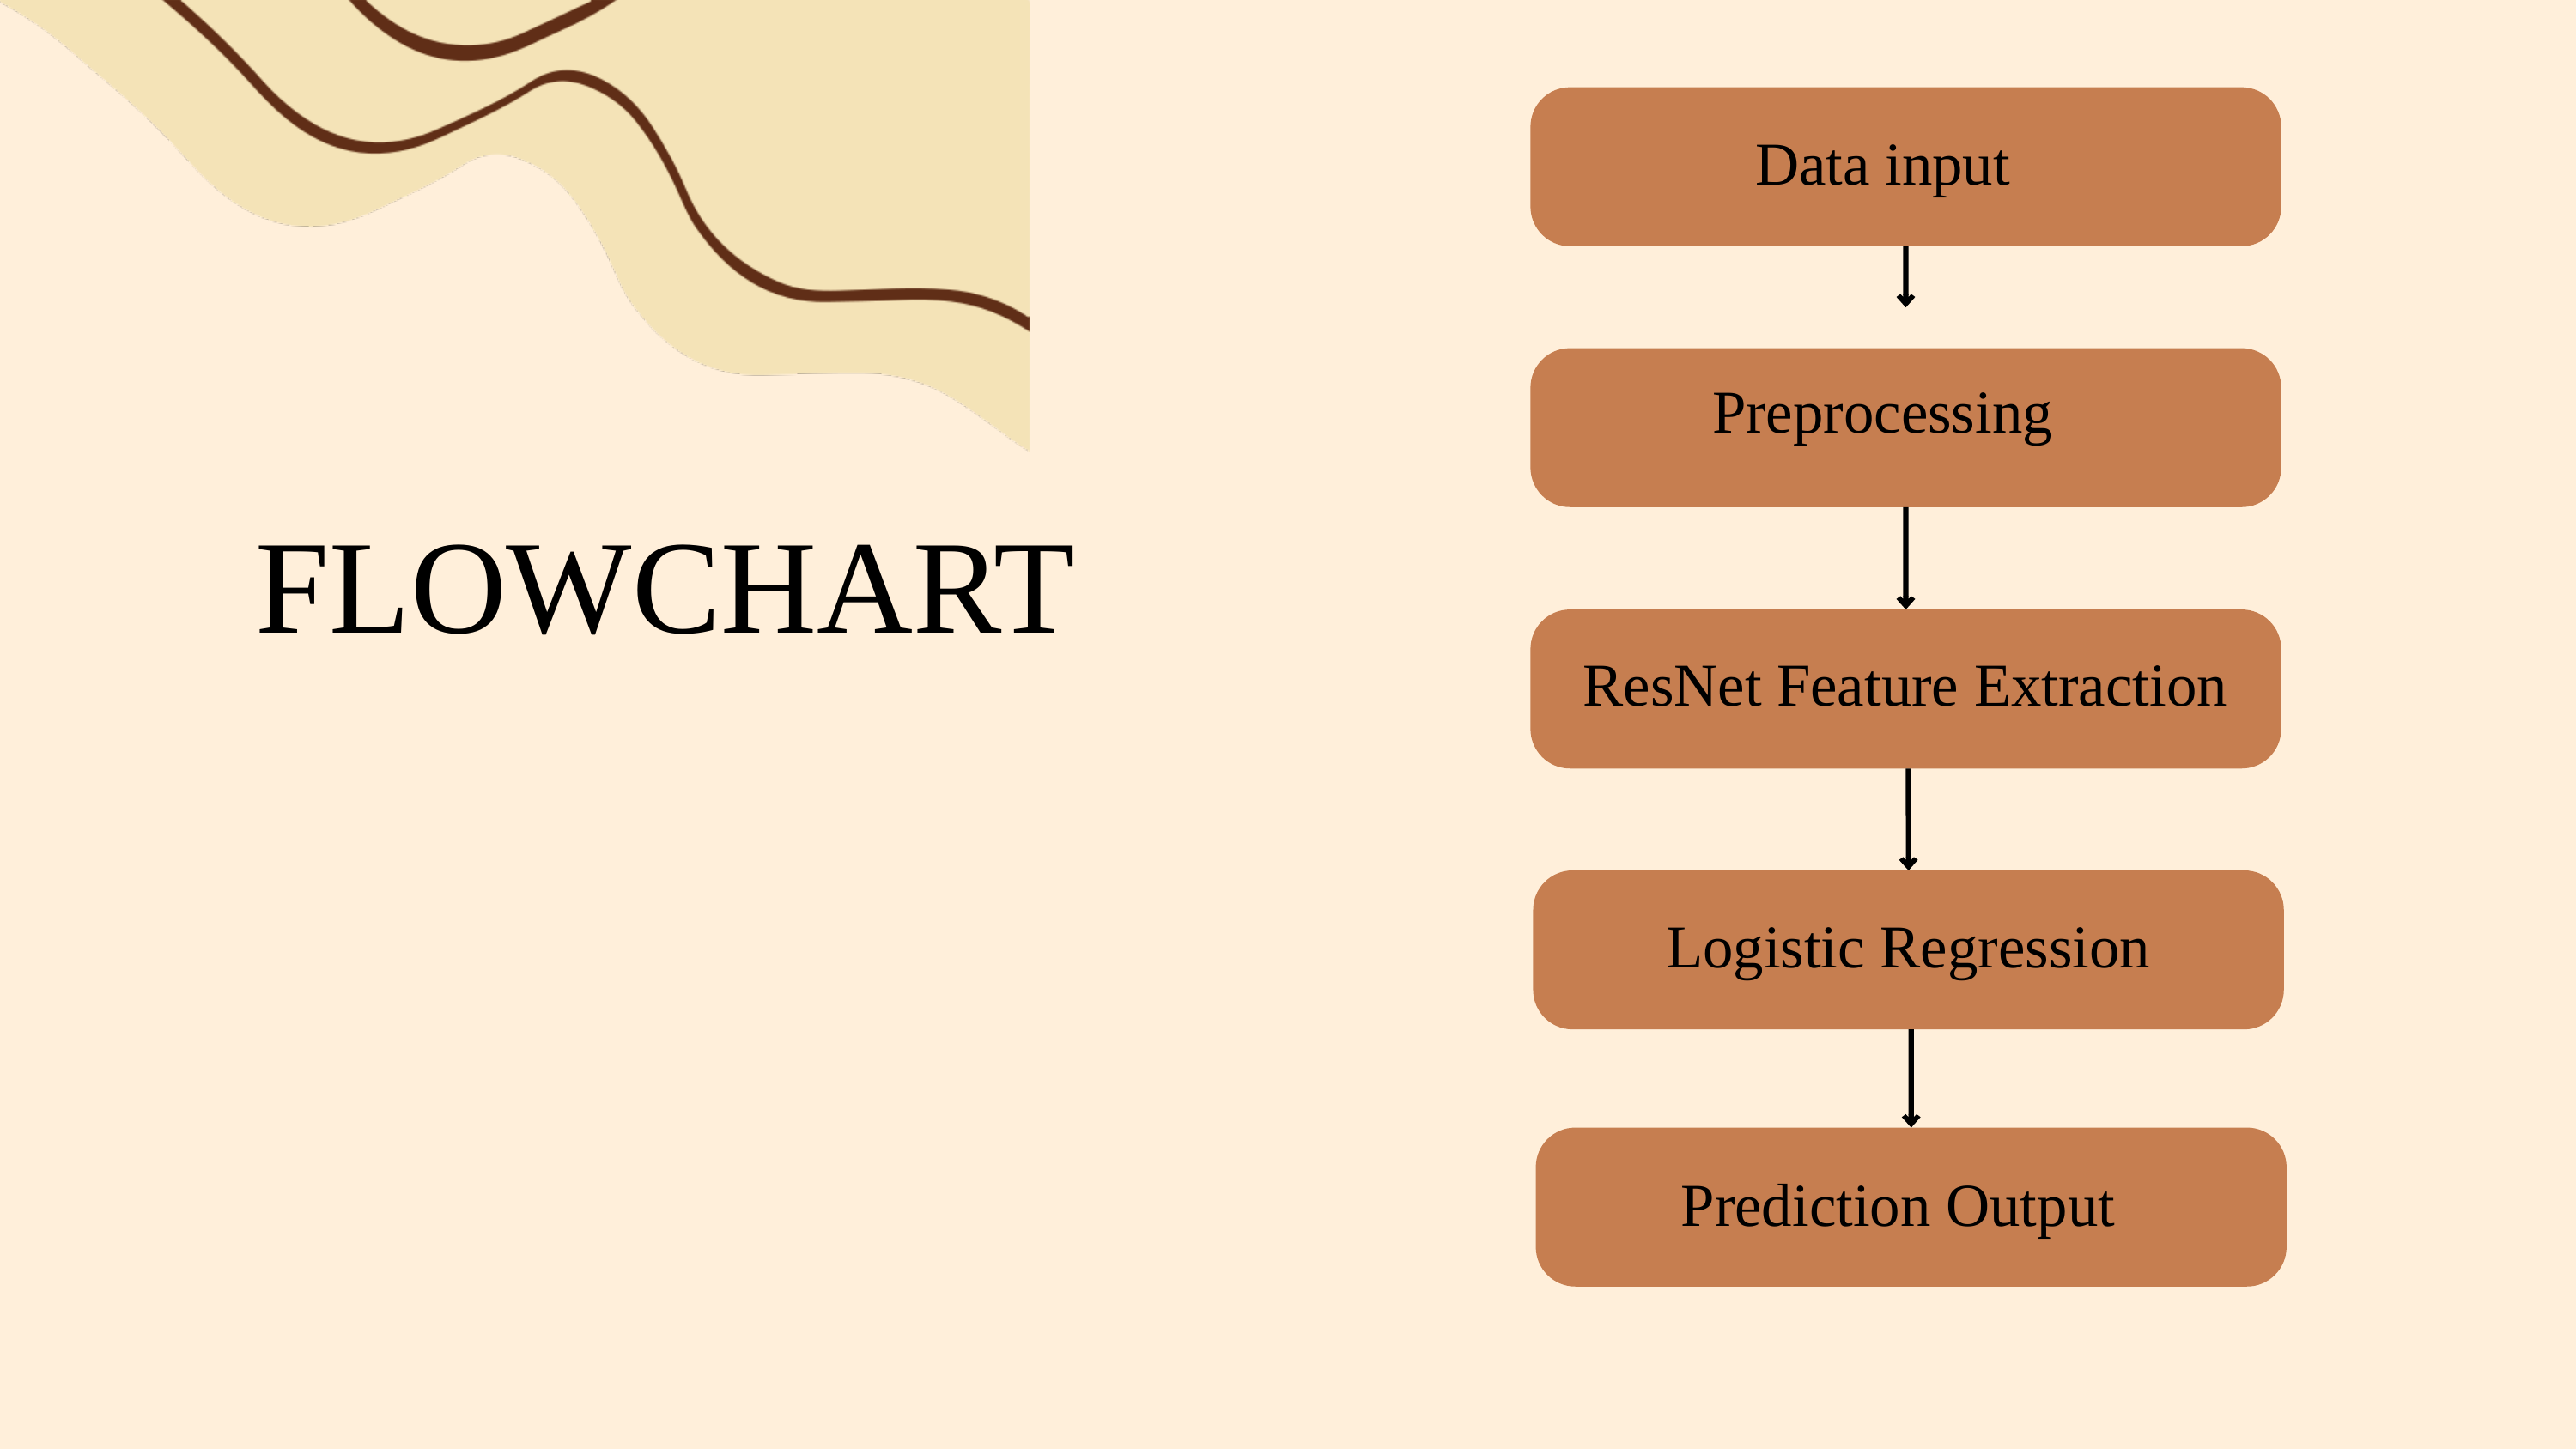

Data input

Preprocessing

FLOWCHART

ResNet Feature Extraction

Logistic Regression

Prediction Output